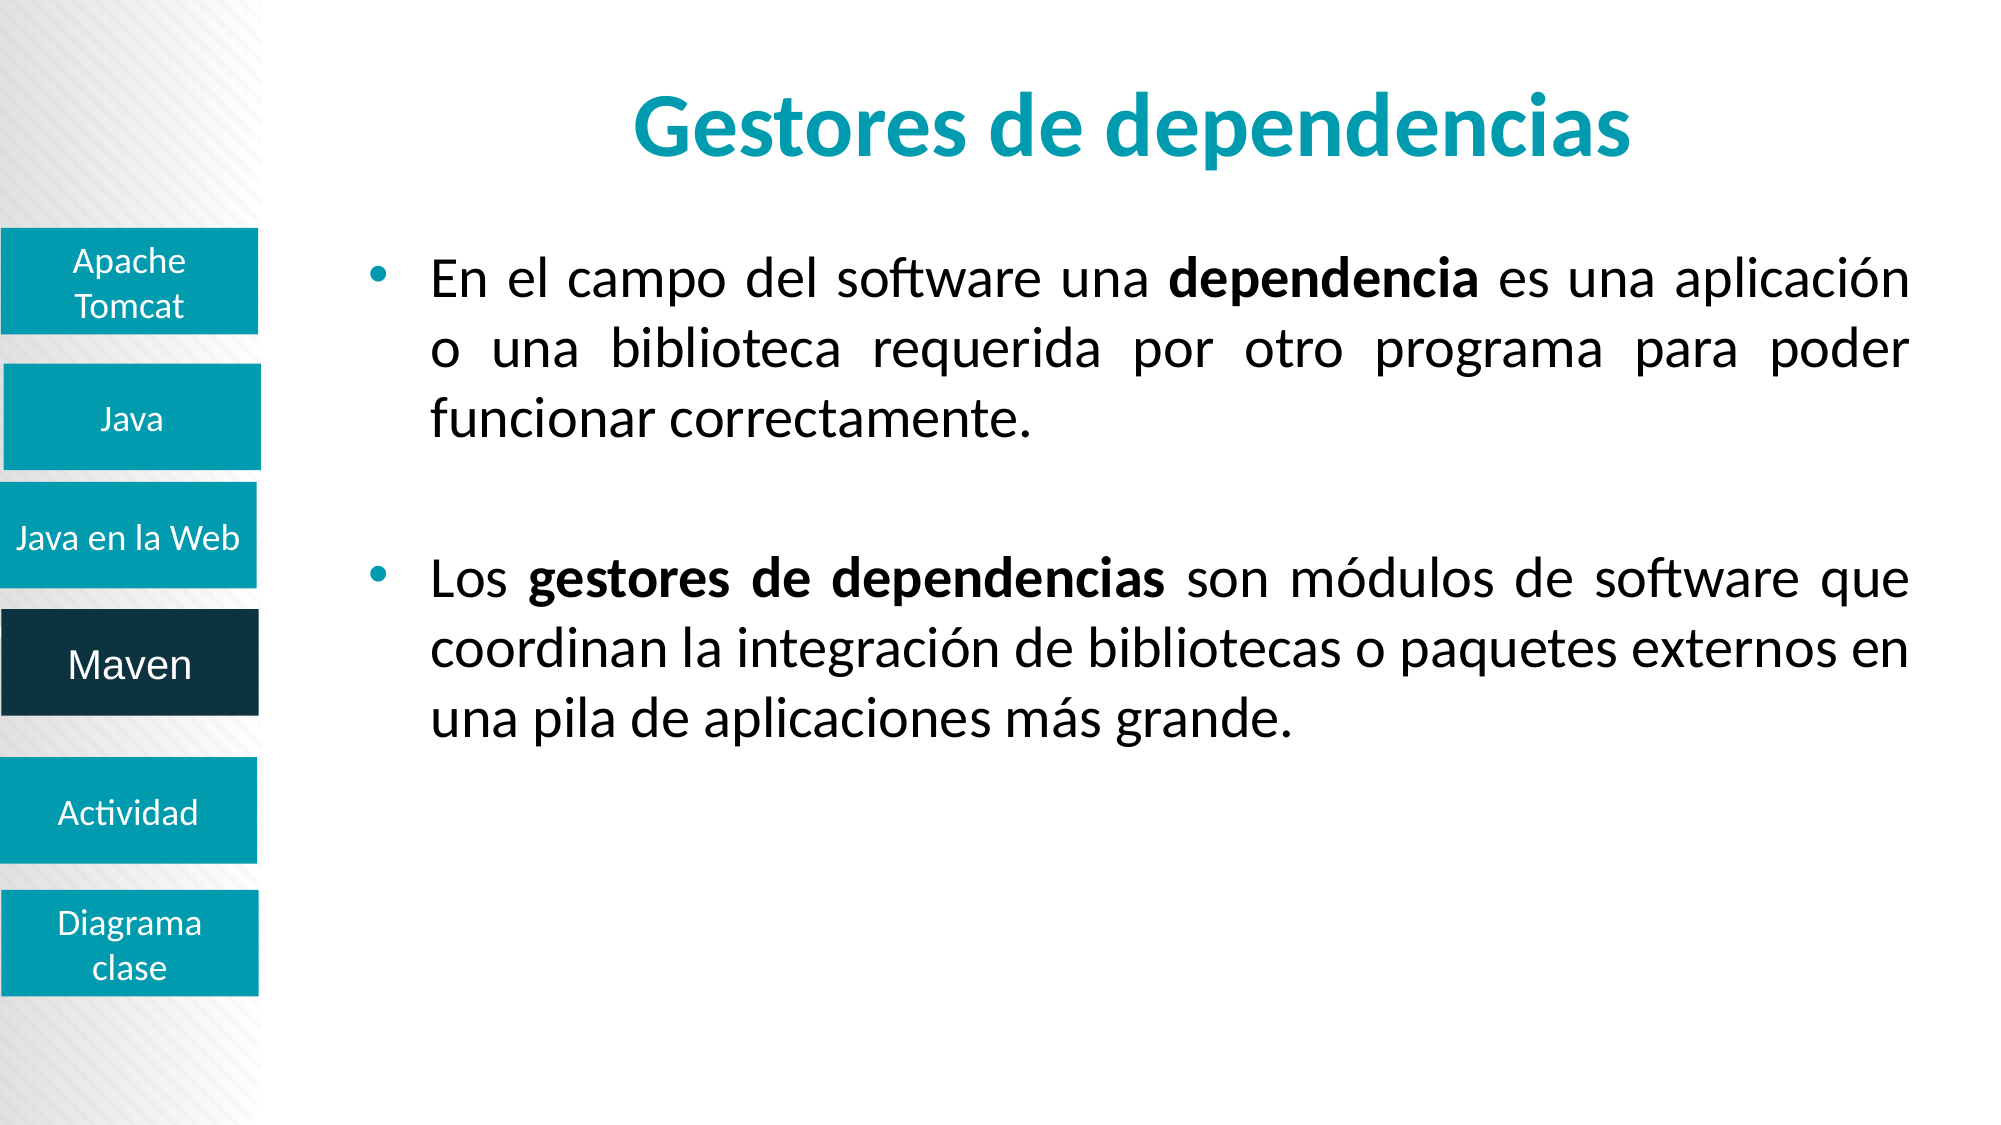

# Gestores de dependencias
En el campo del software una dependencia es una aplicación o una biblioteca requerida por otro programa para poder funcionar correctamente.

Los gestores de dependencias son módulos de software que coordinan la integración de bibliotecas o paquetes externos en una pila de aplicaciones más grande.